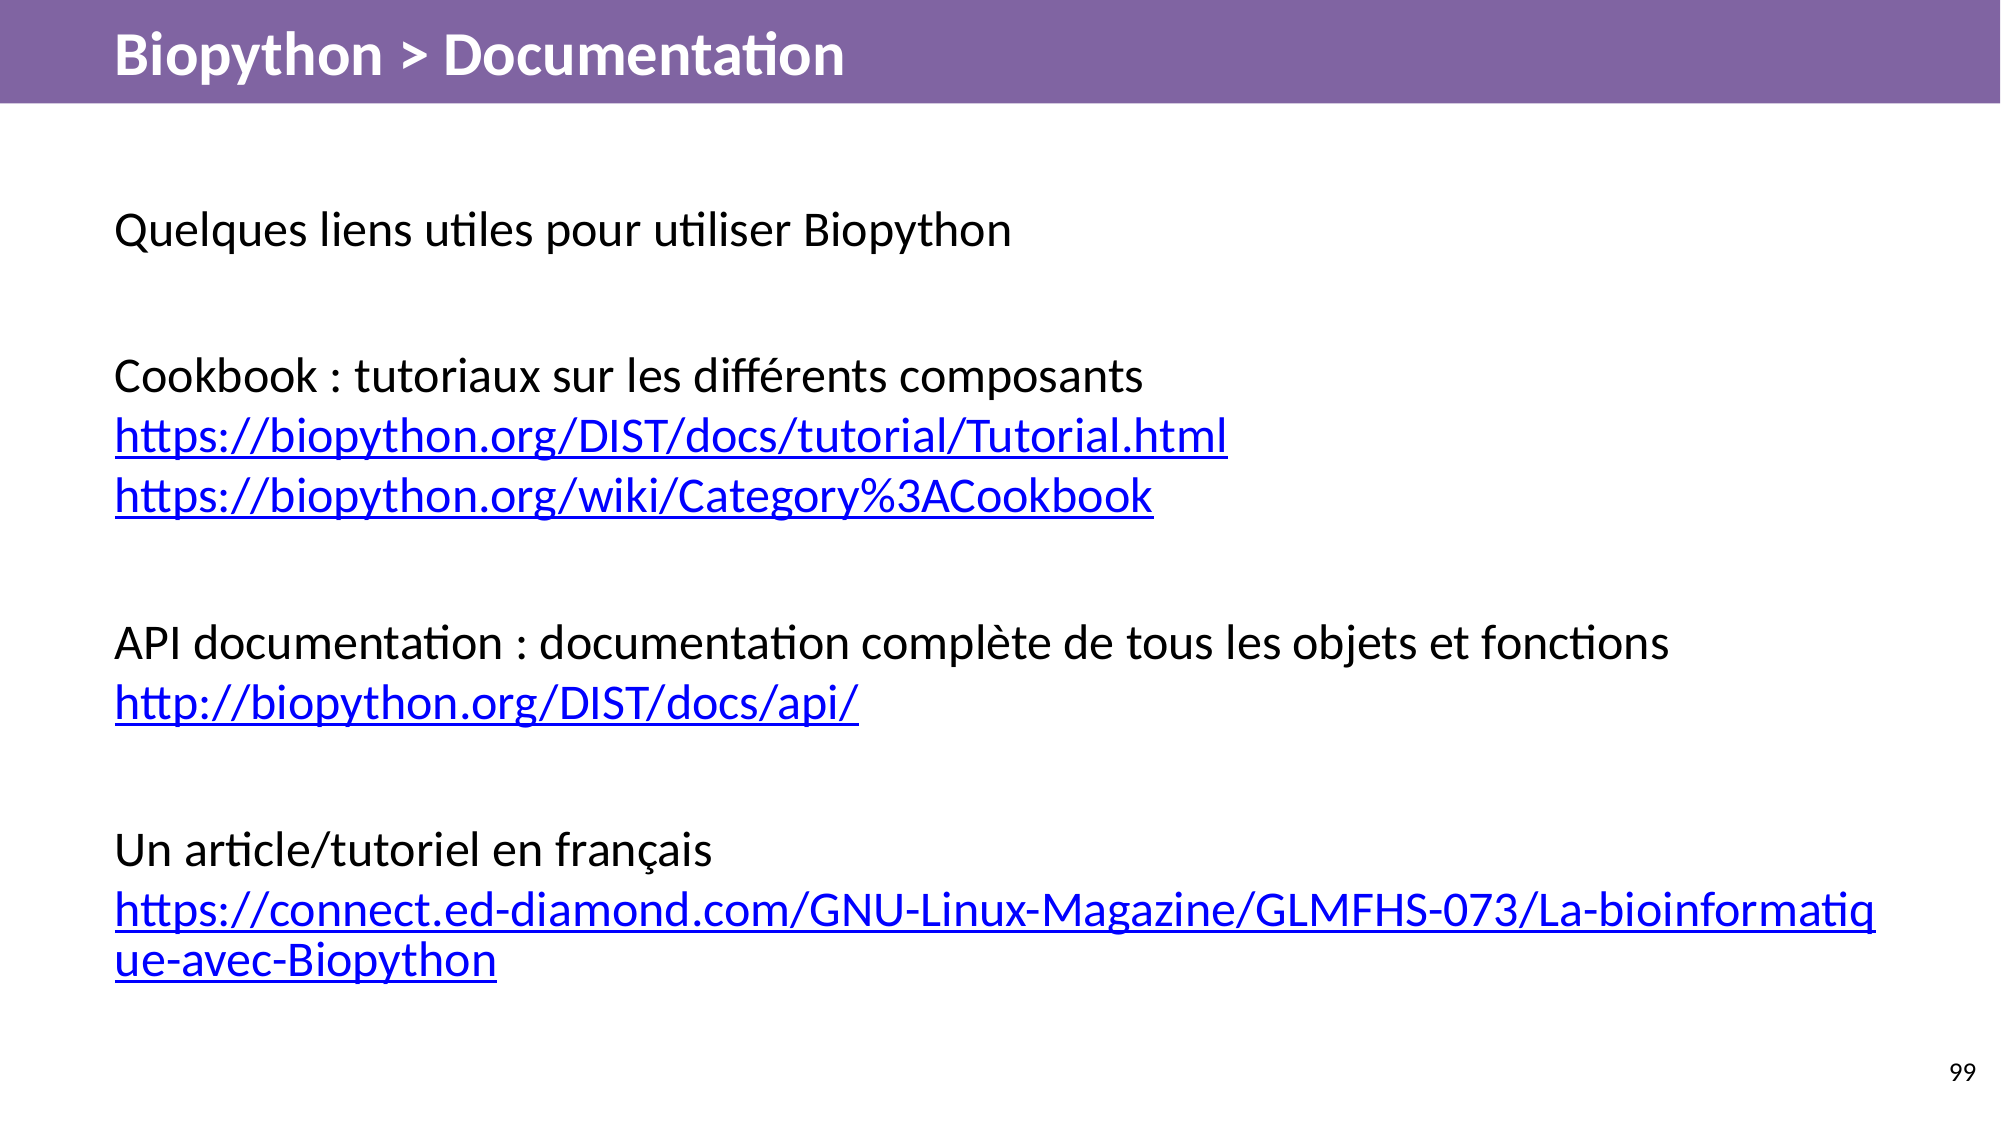

# Biopython > Documentation
Quelques liens utiles pour utiliser Biopython

Cookbook : tutoriaux sur les différents composants
https://biopython.org/DIST/docs/tutorial/Tutorial.html
https://biopython.org/wiki/Category%3ACookbook

API documentation : documentation complète de tous les objets et fonctions
http://biopython.org/DIST/docs/api/

Un article/tutoriel en français
https://connect.ed-diamond.com/GNU-Linux-Magazine/GLMFHS-073/La-bioinformatique-avec-Biopython

99